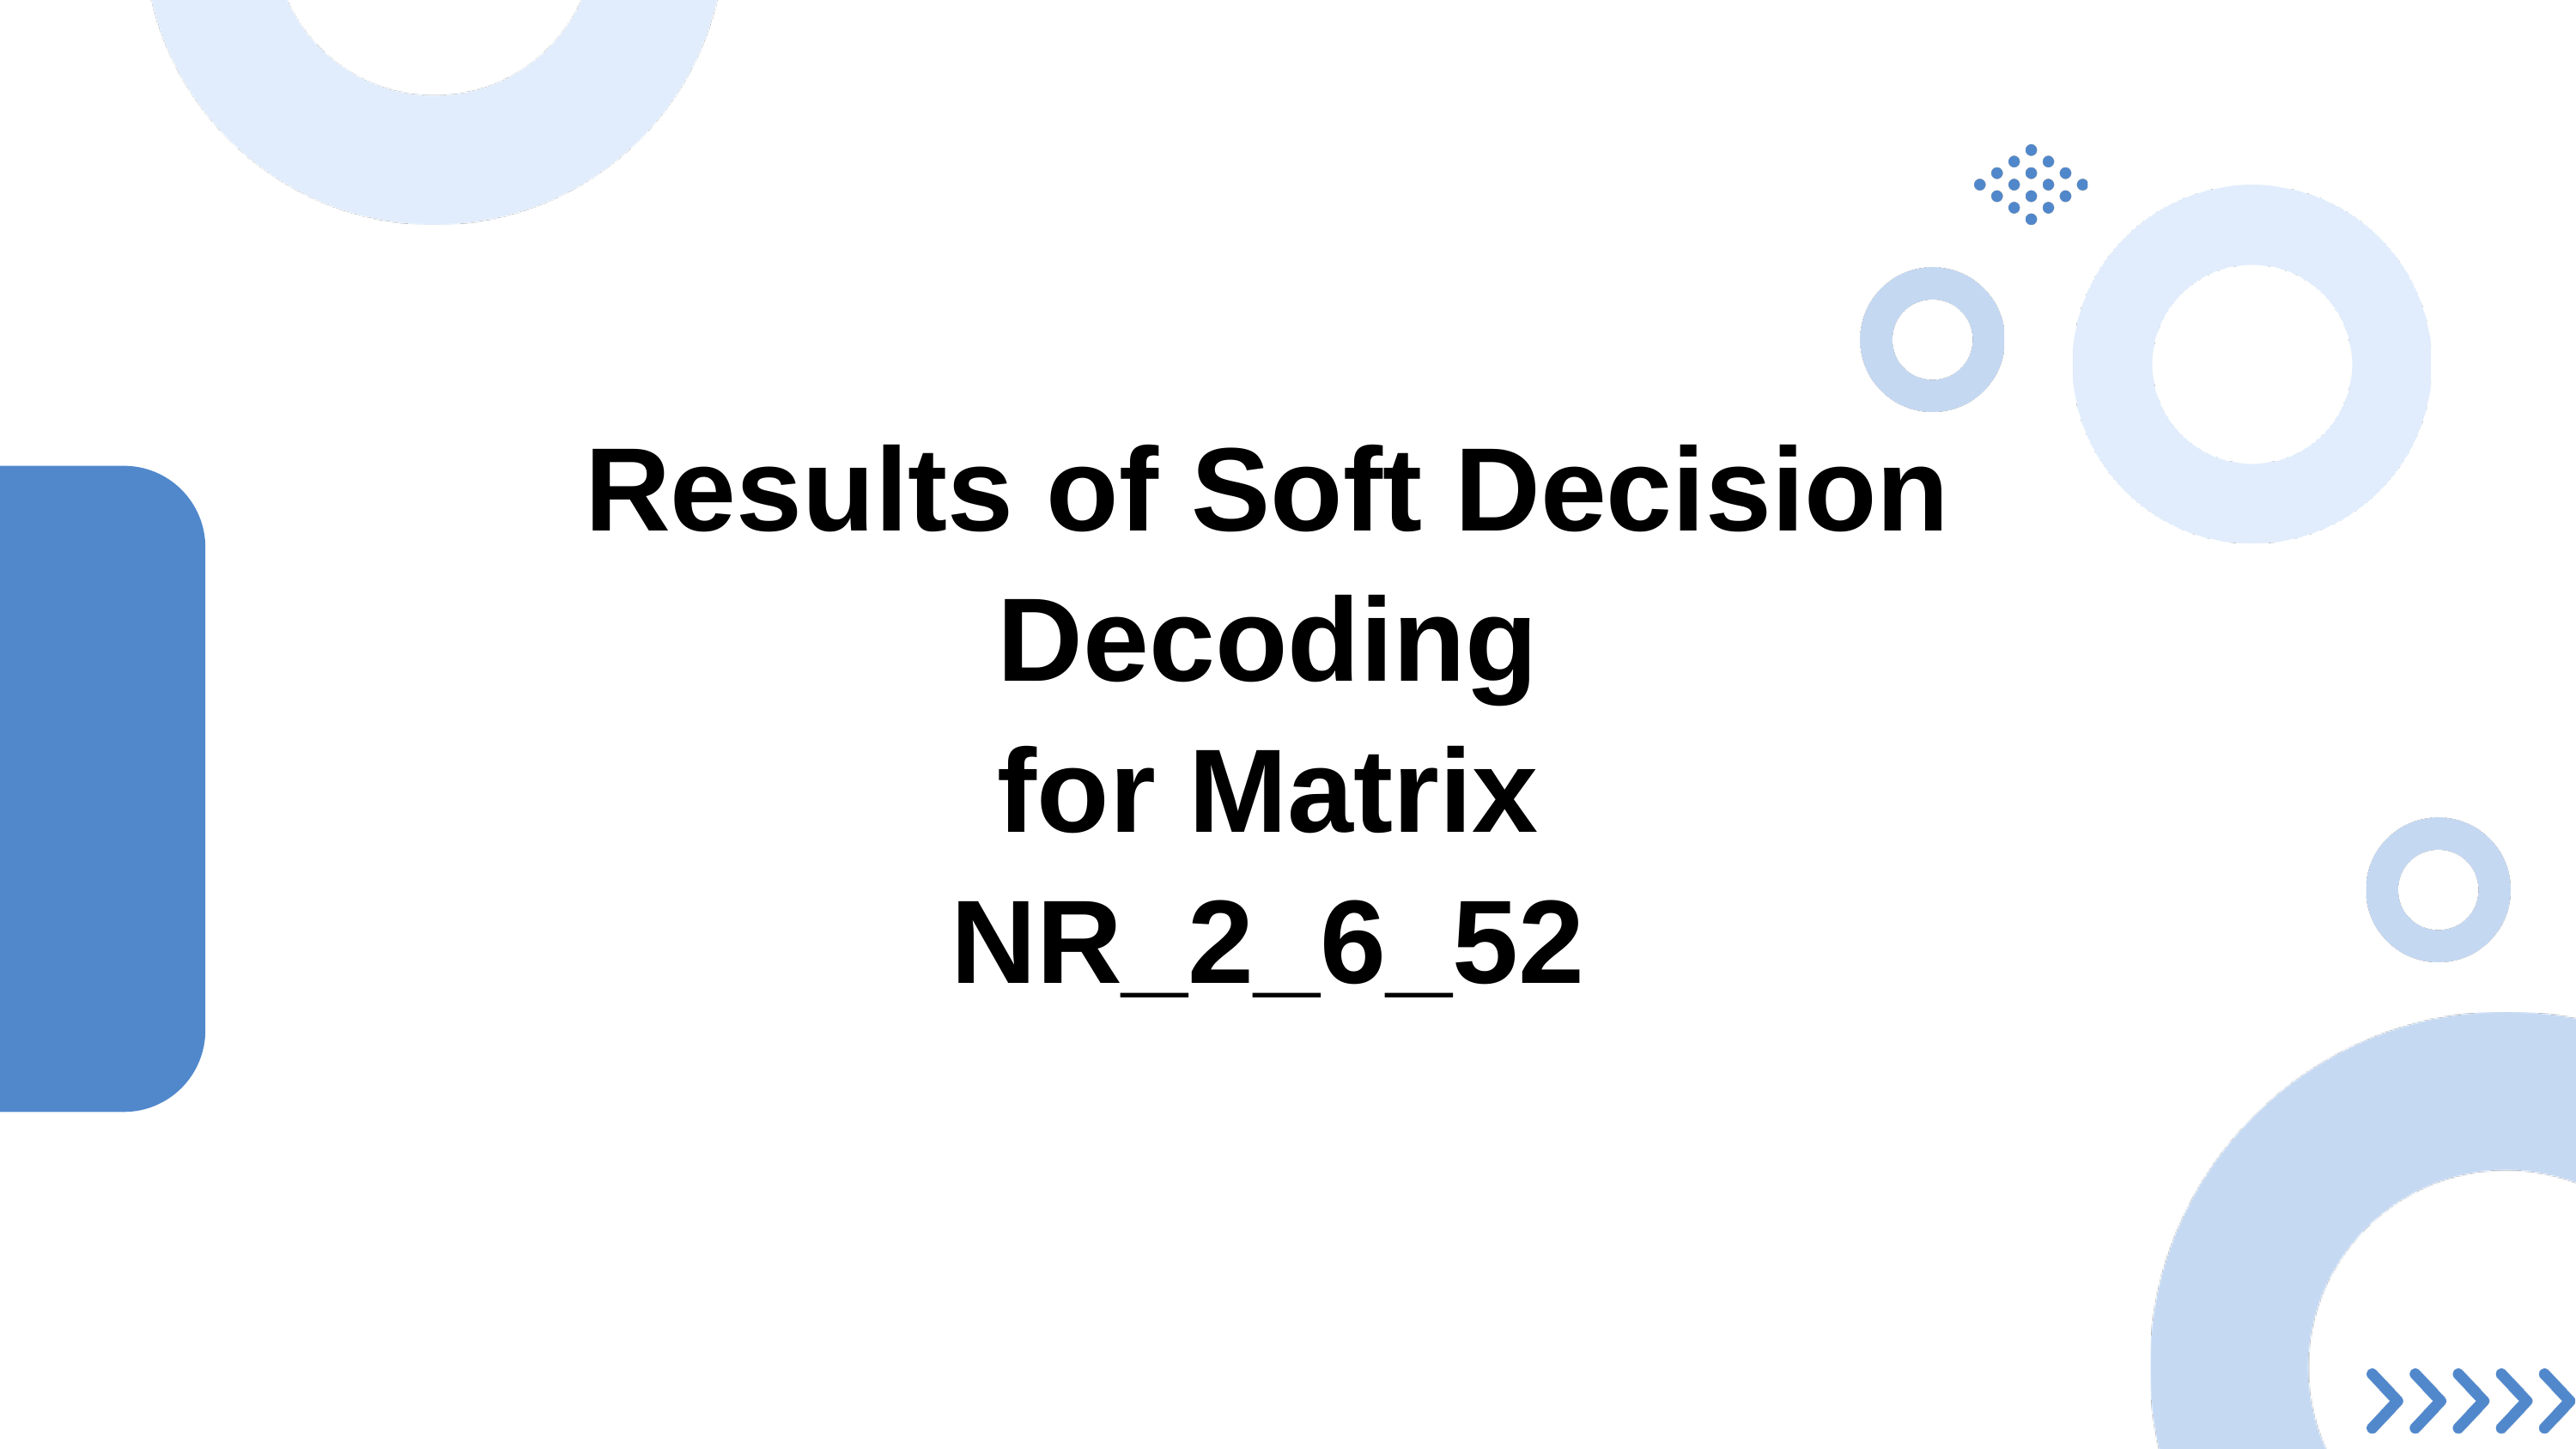

Results of Soft Decision Decoding
for Matrix
NR_2_6_52